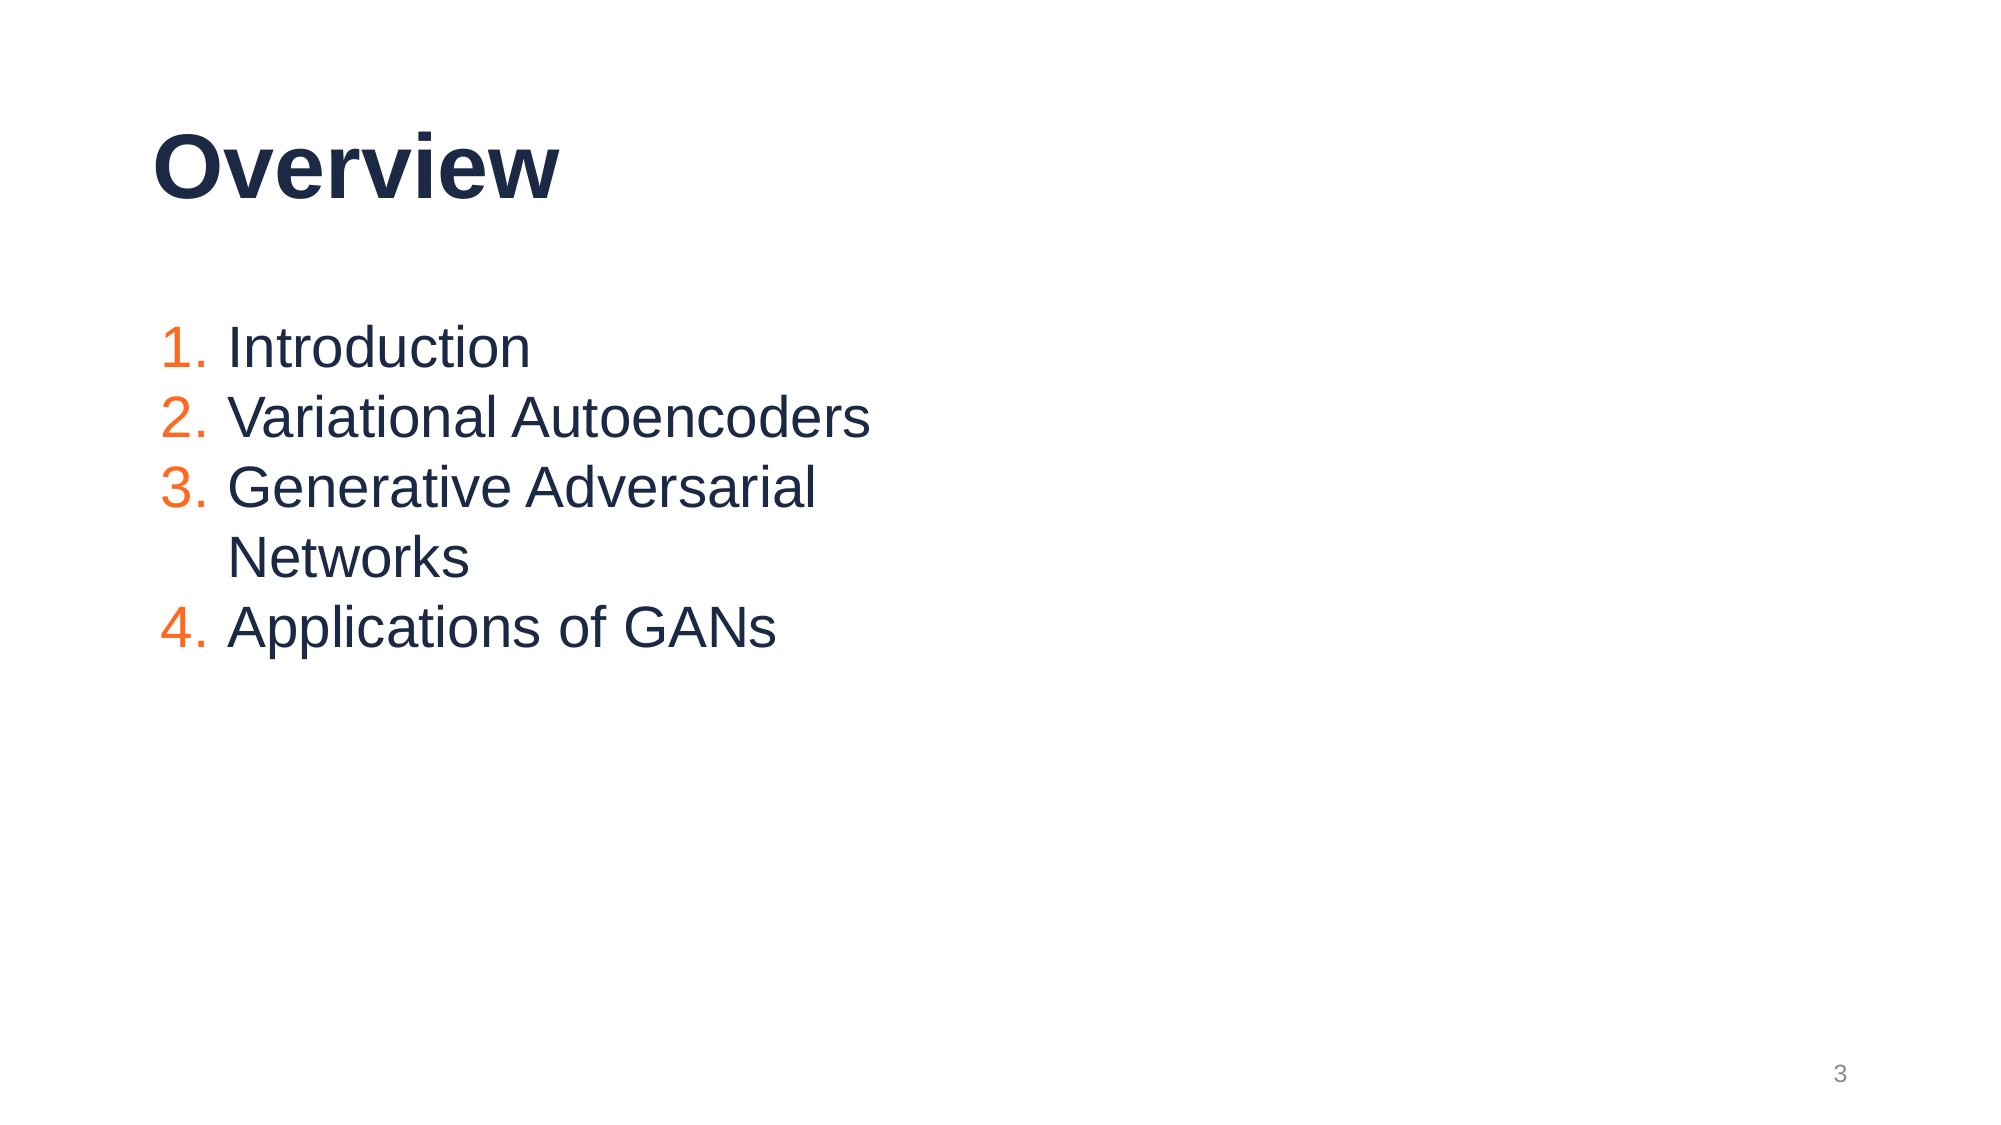

# Overview
Introduction
Variational Autoencoders
Generative Adversarial Networks
Applications of GANs
3